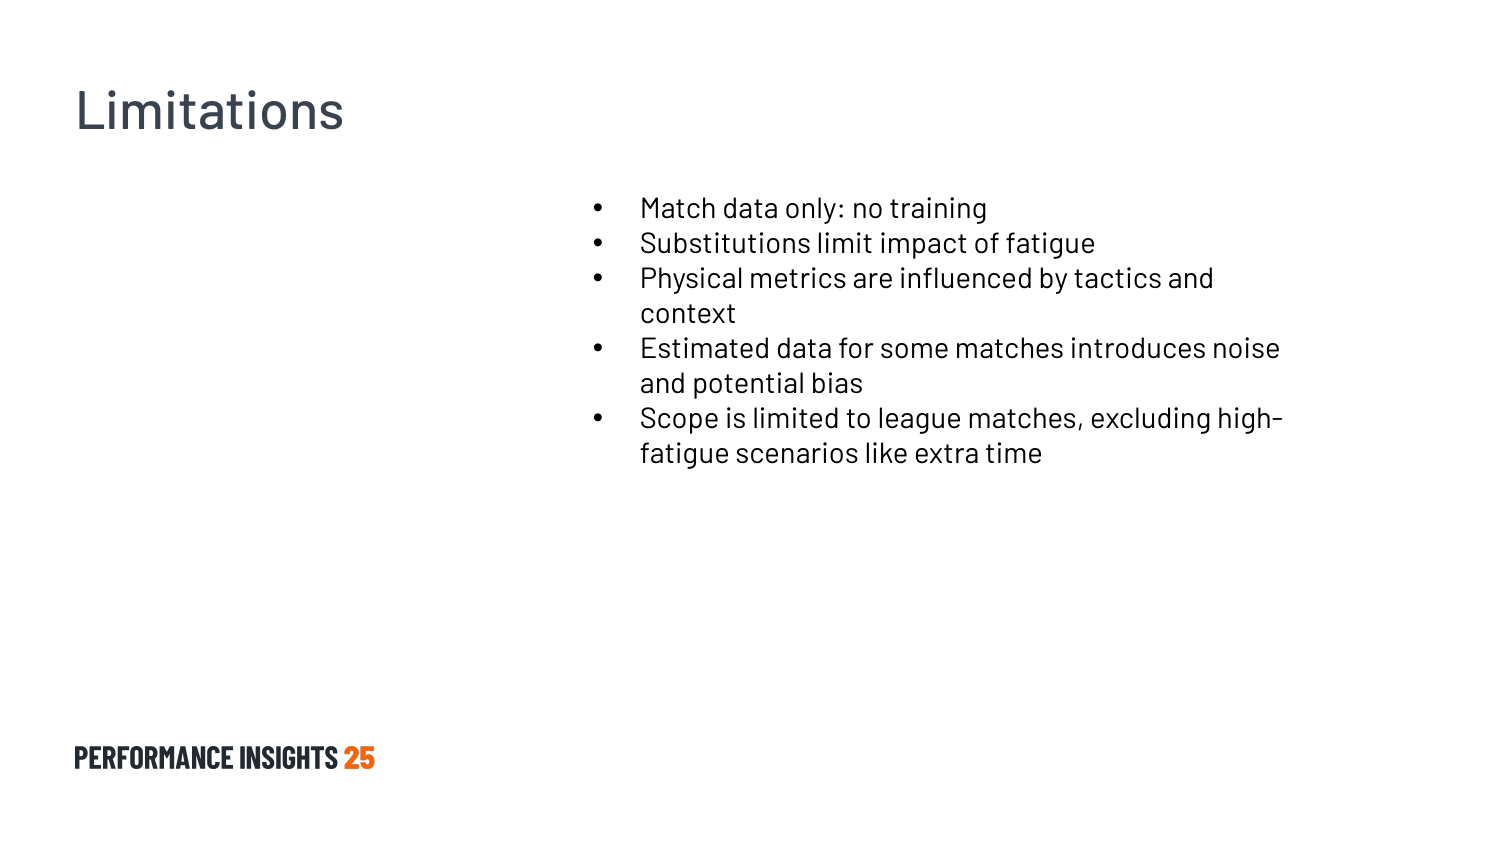

Limitations
Match data only: no training
Substitutions limit impact of fatigue
Physical metrics are influenced by tactics and context
Estimated data for some matches introduces noise and potential bias
Scope is limited to league matches, excluding high-fatigue scenarios like extra time